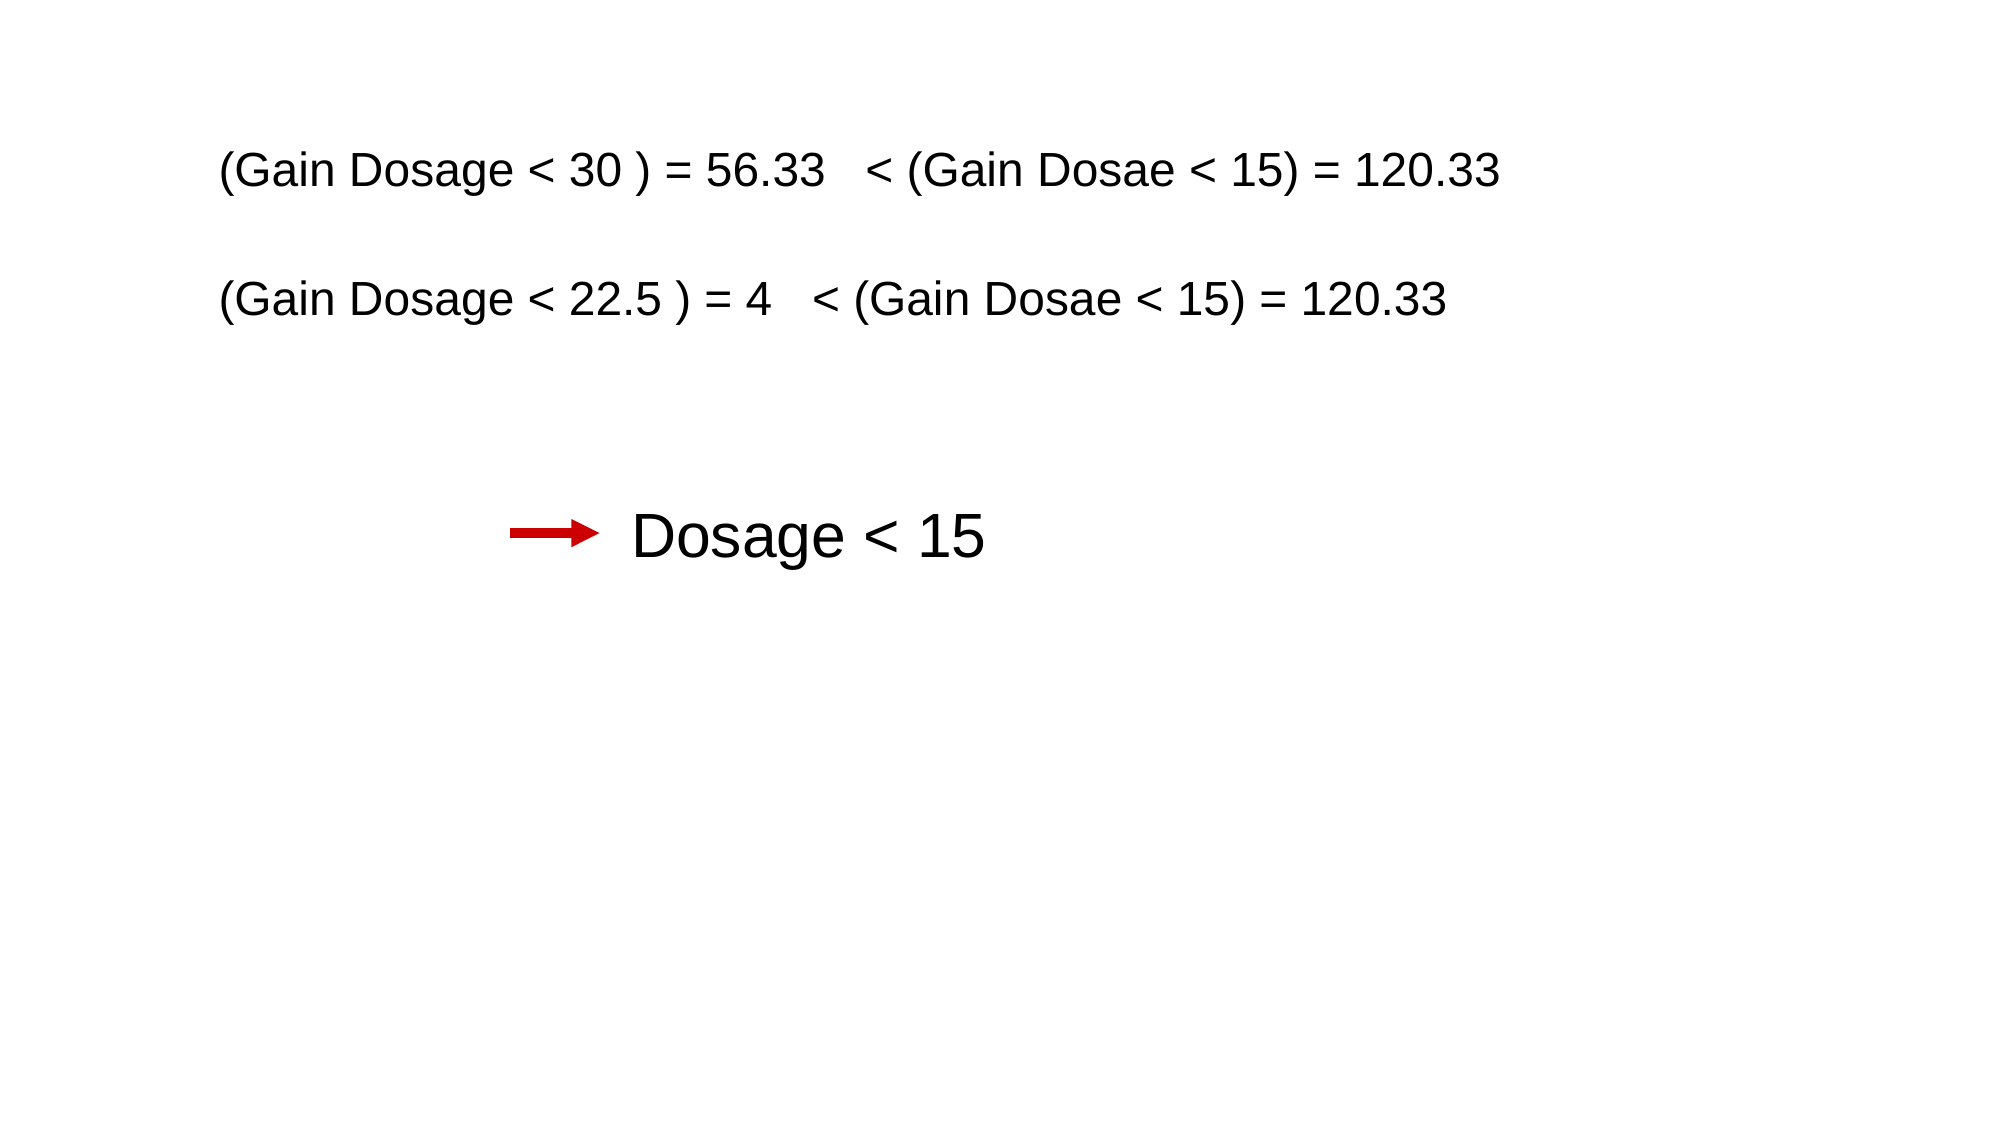

(Gain Dosage < 30 ) = 56.33   < (Gain Dosae < 15) = 120.33
(Gain Dosage < 22.5 ) = 4   < (Gain Dosae < 15) = 120.33
Dosage < 15